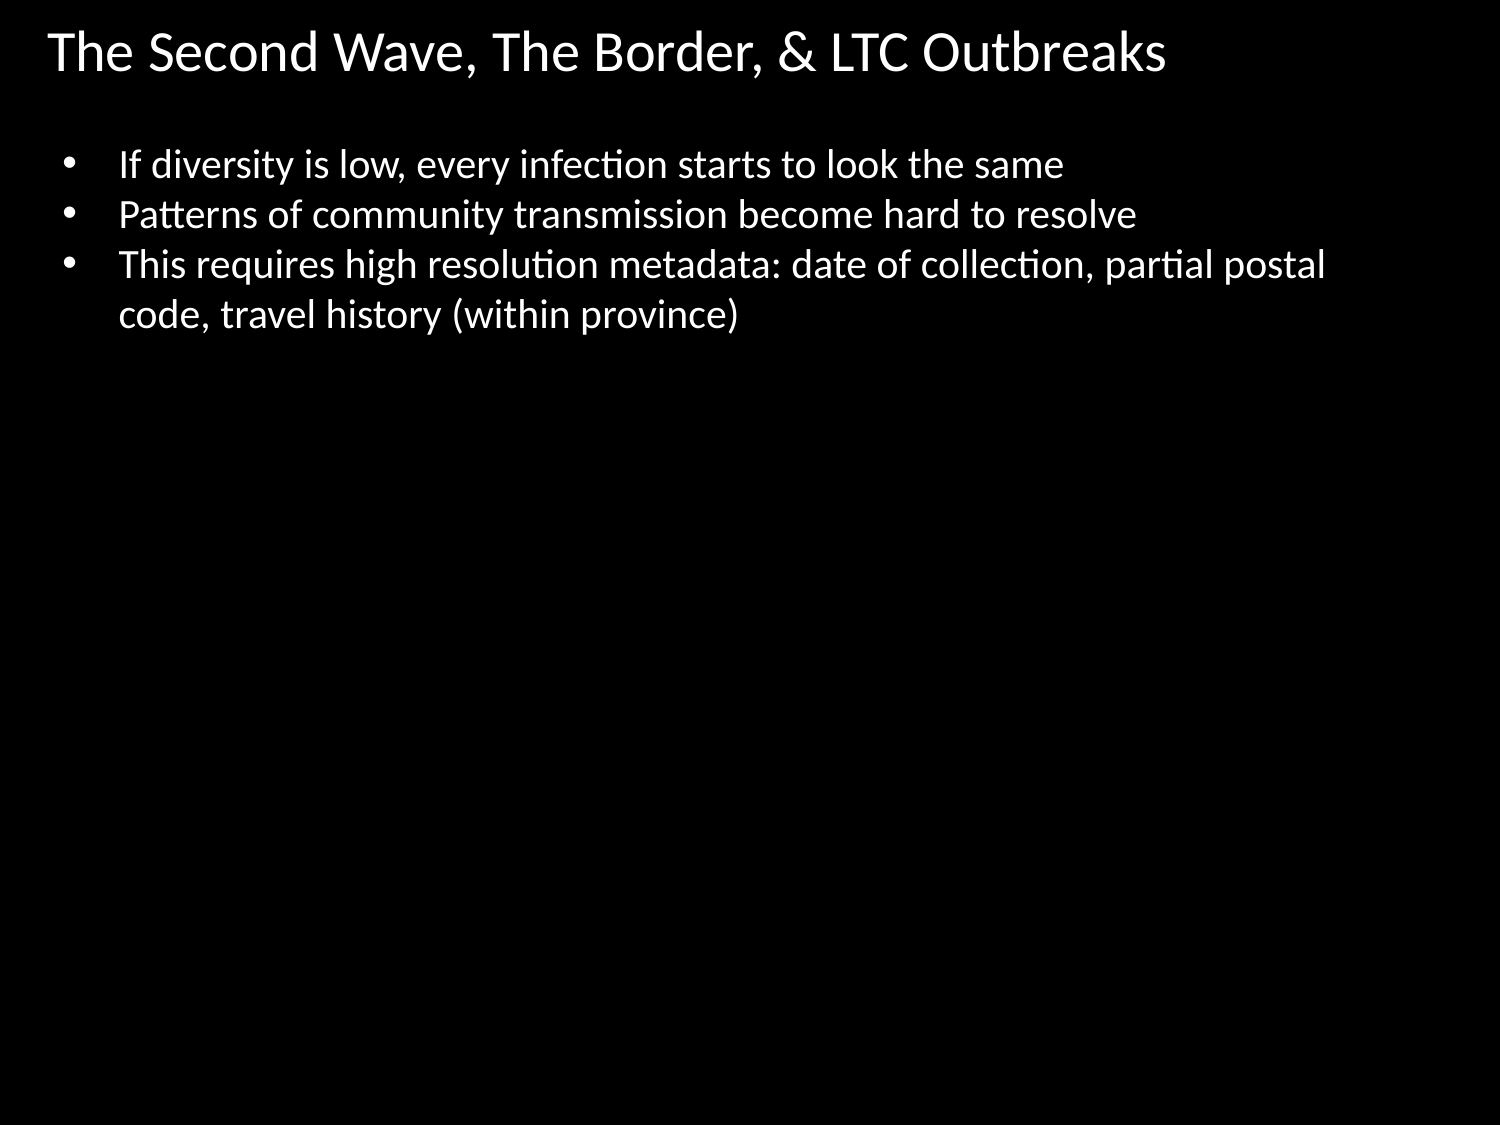

The Second Wave, The Border, & LTC Outbreaks
If diversity is low, every infection starts to look the same
Patterns of community transmission become hard to resolve
This requires high resolution metadata: date of collection, partial postal code, travel history (within province)